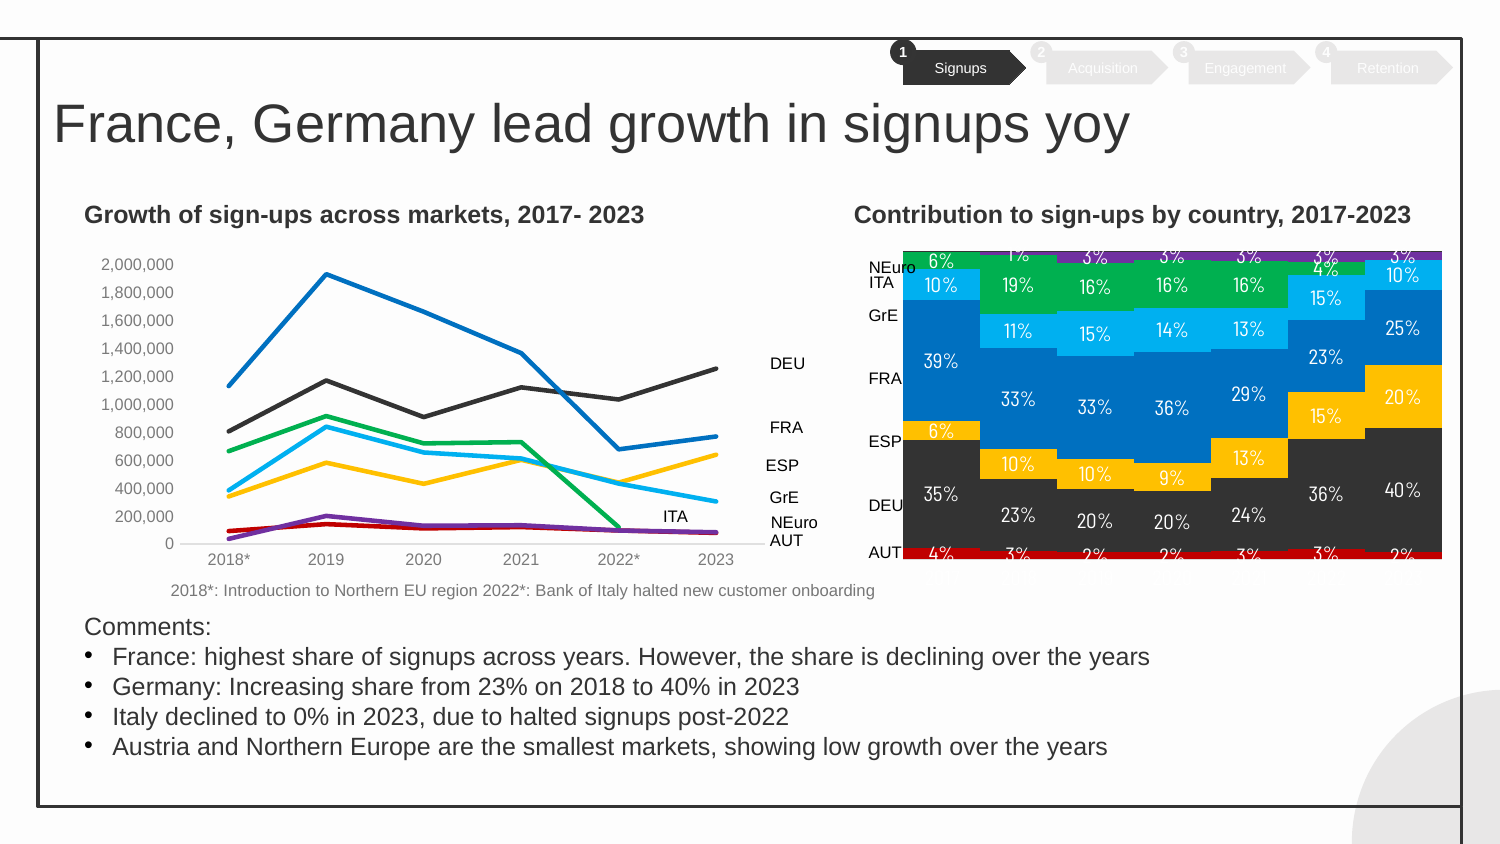

1
2
3
4
Signups
Acquisition
Engagement
Retention
# France, Germany lead growth in signups yoy
Growth of sign-ups across markets, 2017- 2023
Contribution to sign-ups by country, 2017-2023

### Chart

| Category | AUT | DEU | ESP | FRA | GrE | ITA | NEuro |
|---|---|---|---|---|---|---|---|
| 2018* | 90611.0 | 804370.0 | 338264.0 | 1129037.0 | 382084.0 | 662602.0 | 34917.0 |
| 2019 | 140465.0 | 1169440.0 | 580354.0 | 1930463.0 | 838108.0 | 914096.0 | 199522.0 |
| 2020 | 109879.0 | 906439.0 | 428893.0 | 1661056.0 | 653369.0 | 718518.0 | 128631.0 |
| 2021 | 119248.0 | 1120144.0 | 600335.0 | 1364829.0 | 610130.0 | 727871.0 | 132450.0 |
| 2022* | 95050.0 | 1033164.0 | 437846.0 | 675562.0 | 430419.0 | 118516.0 | 95020.0 |
| 2023 | 77461.0 | 1254190.0 | 637152.0 | 767791.0 | 302651.0 | None | 82067.0 |
2018*: Introduction to Northern EU region 2022*: Bank of Italy halted new customer onboarding

### Chart

| Category | AUT | DEU | ESP | FRA | GrE | ITA | NEuro |
|---|---|---|---|---|---|---|---|
| 2017 | 0.037947983986664664 | 0.35014995422809436 | 0.0626050362759431 | 0.3937101203732801 | 0.10035661096612879 | 0.055230294169888915 | 0.0 |
| 2018 | 0.026325981257363334 | 0.2337004286895117 | 0.09827870483761078 | 0.3280286819577063 | 0.1110101005698912 | 0.19251137094934898 | 0.010144731738567675 |
| 2019 | 0.024333696899478348 | 0.2025899583677497 | 0.1005386276325053 | 0.33442709228389755 | 0.14519108703967537 | 0.15835499947336035 | 0.03456453830333335 |
| 2020 | 0.023851558082263444 | 0.19676173296561486 | 0.09310028577413533 | 0.3605672936766096 | 0.14182754350376672 | 0.15596951018986127 | 0.02792207580774879 |
| 2021 | 0.025507555389756634 | 0.23960263588910136 | 0.12841371146610048 | 0.29194159495376154 | 0.13050889549470193 | 0.1556940984259489 | 0.028331508380629162 |
| 2022 | 0.03293968589297738 | 0.358044162398023 | 0.15173603061016913 | 0.23411678149638704 | 0.14916219529057792 | 0.0410718549530995 | 0.03292928935876603 |
| 2023 | 0.024816807803897847 | 0.401815005997478 | 0.20412954552444612 | 0.24598341979270255 | 0.09696275156088209 | 0.0 | 0.02629246932059339 |
NEuro
ITA
GrE
FRA
ESP
DEU
AUT
DEU
FRA
ESP
GrE
ITA
NEuro
AUT
Comments:
France: highest share of signups across years. However, the share is declining over the years
Germany: Increasing share from 23% on 2018 to 40% in 2023
Italy declined to 0% in 2023, due to halted signups post-2022
Austria and Northern Europe are the smallest markets, showing low growth over the years